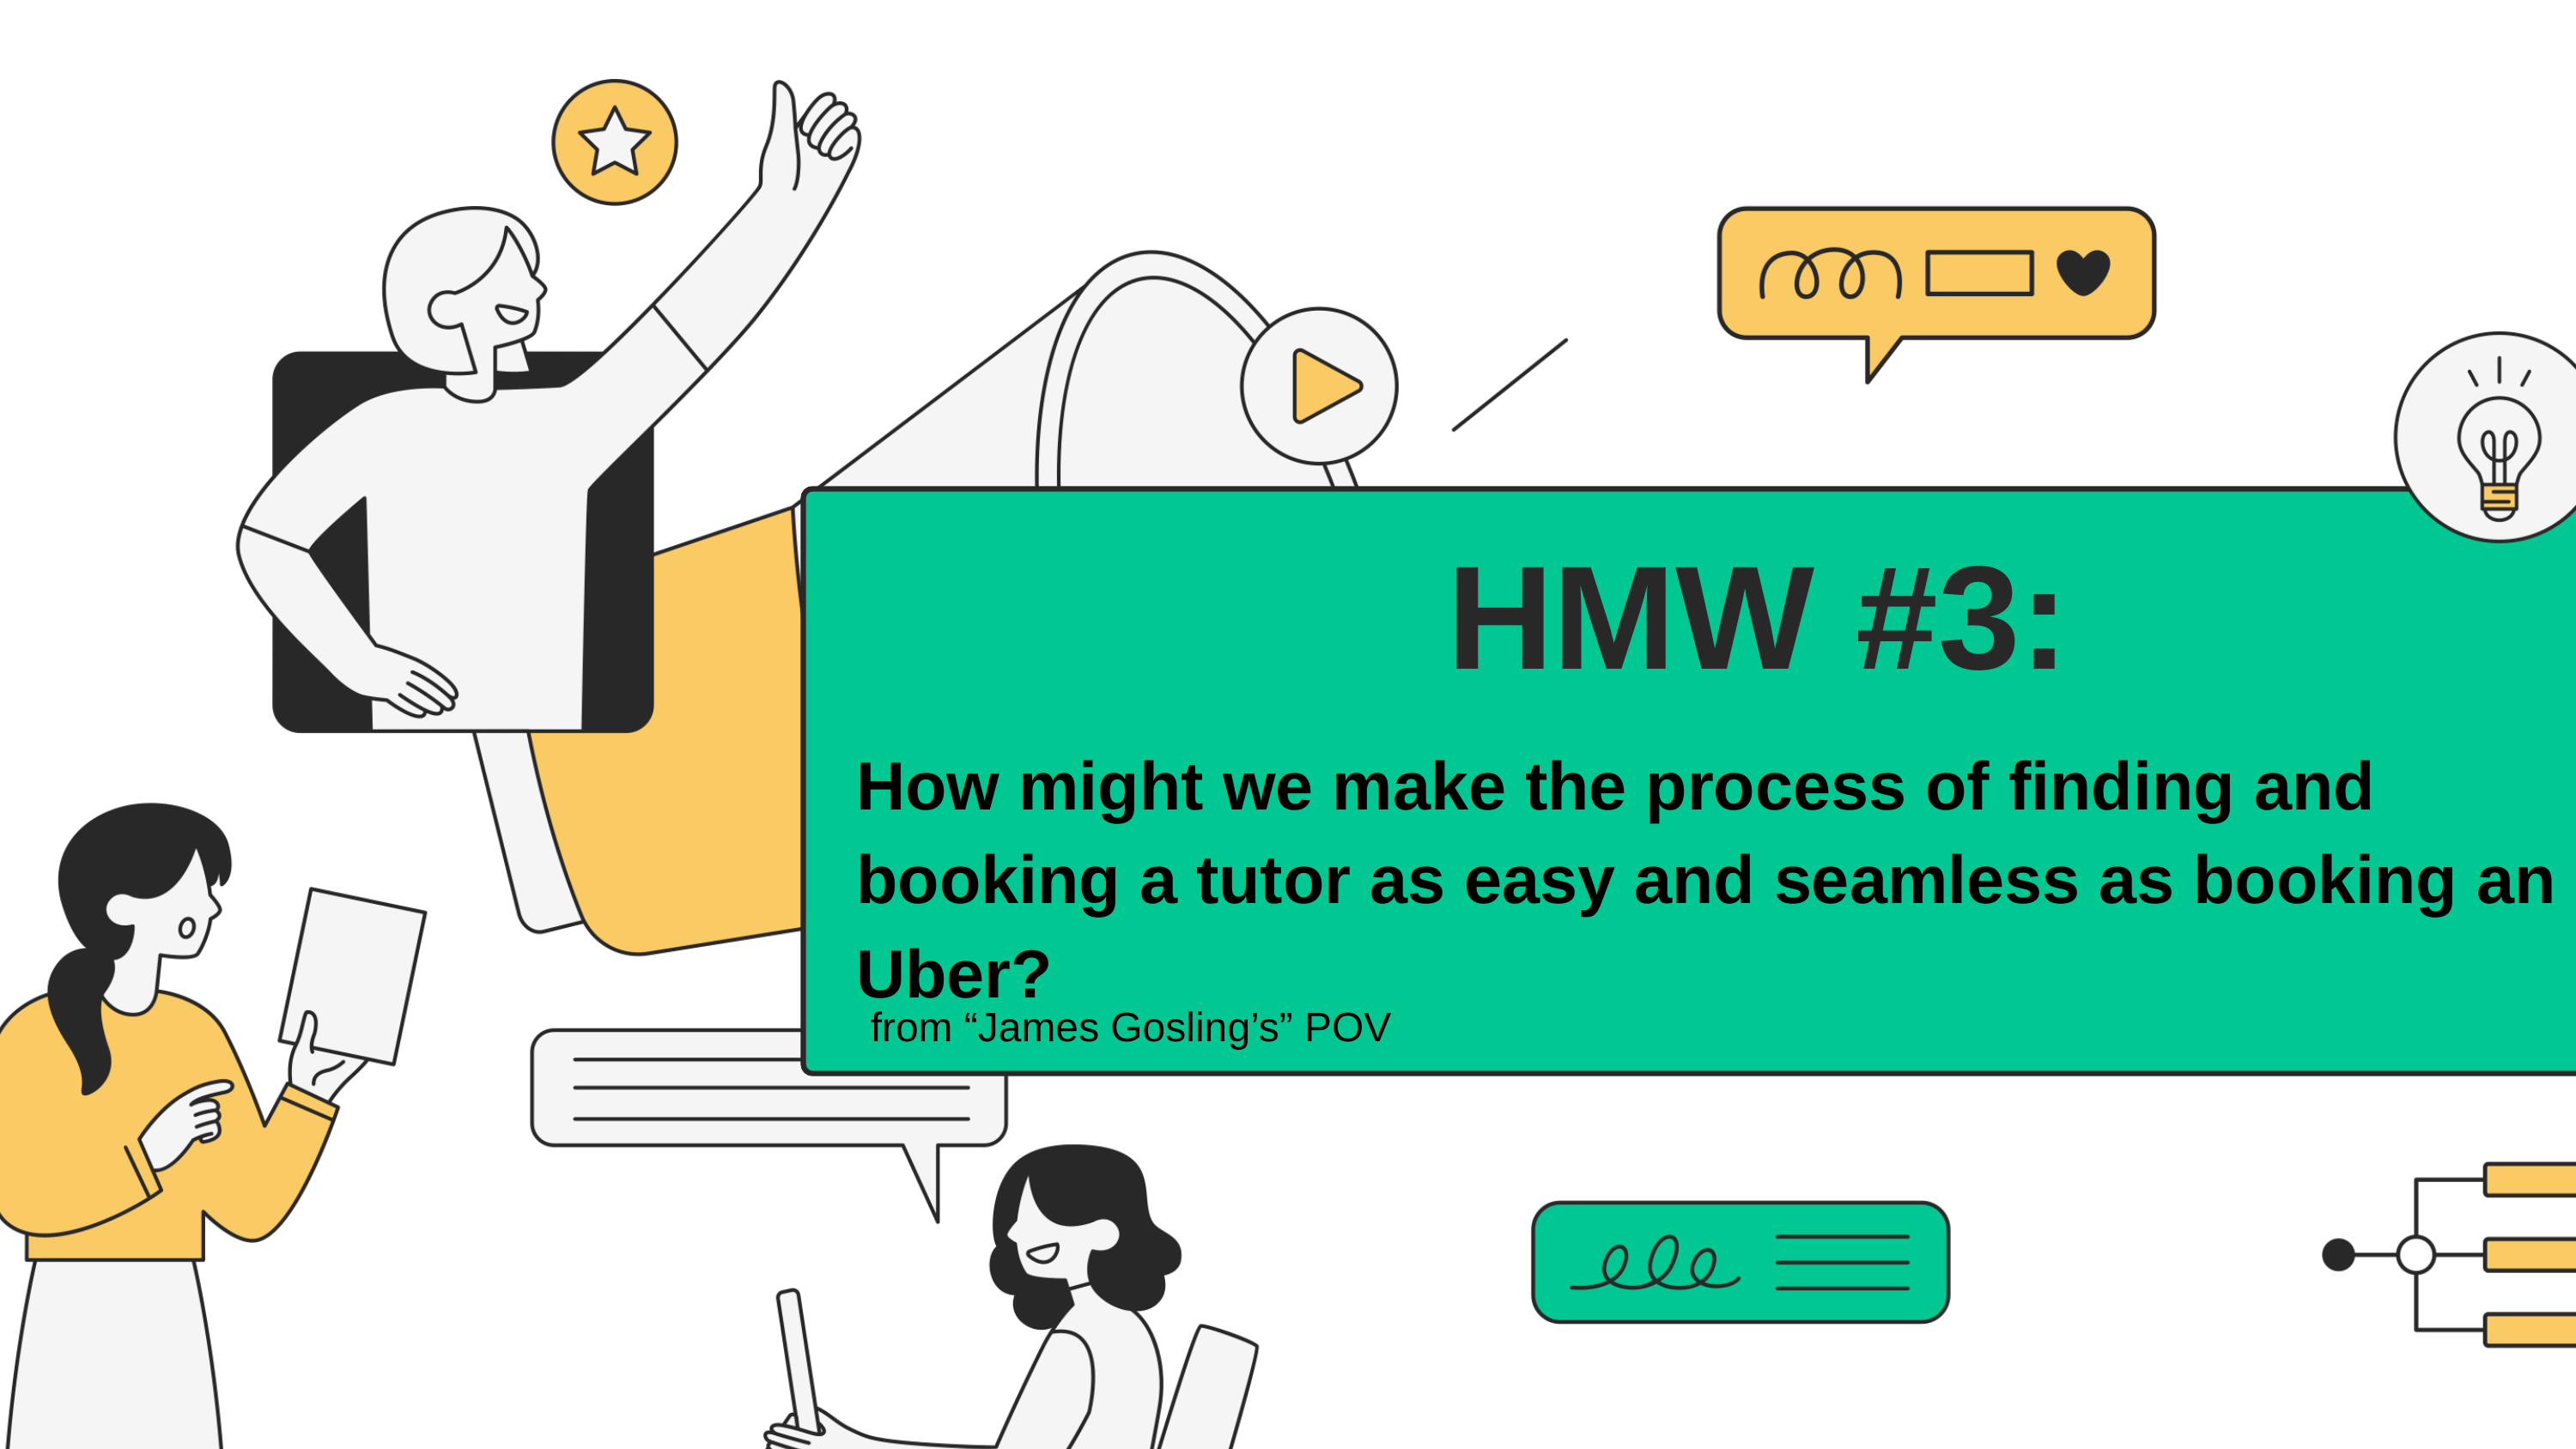

# HMW #3:
How might we make the process of finding and booking a tutor as easy and seamless as booking an Uber?
from “James Gosling’s” POV